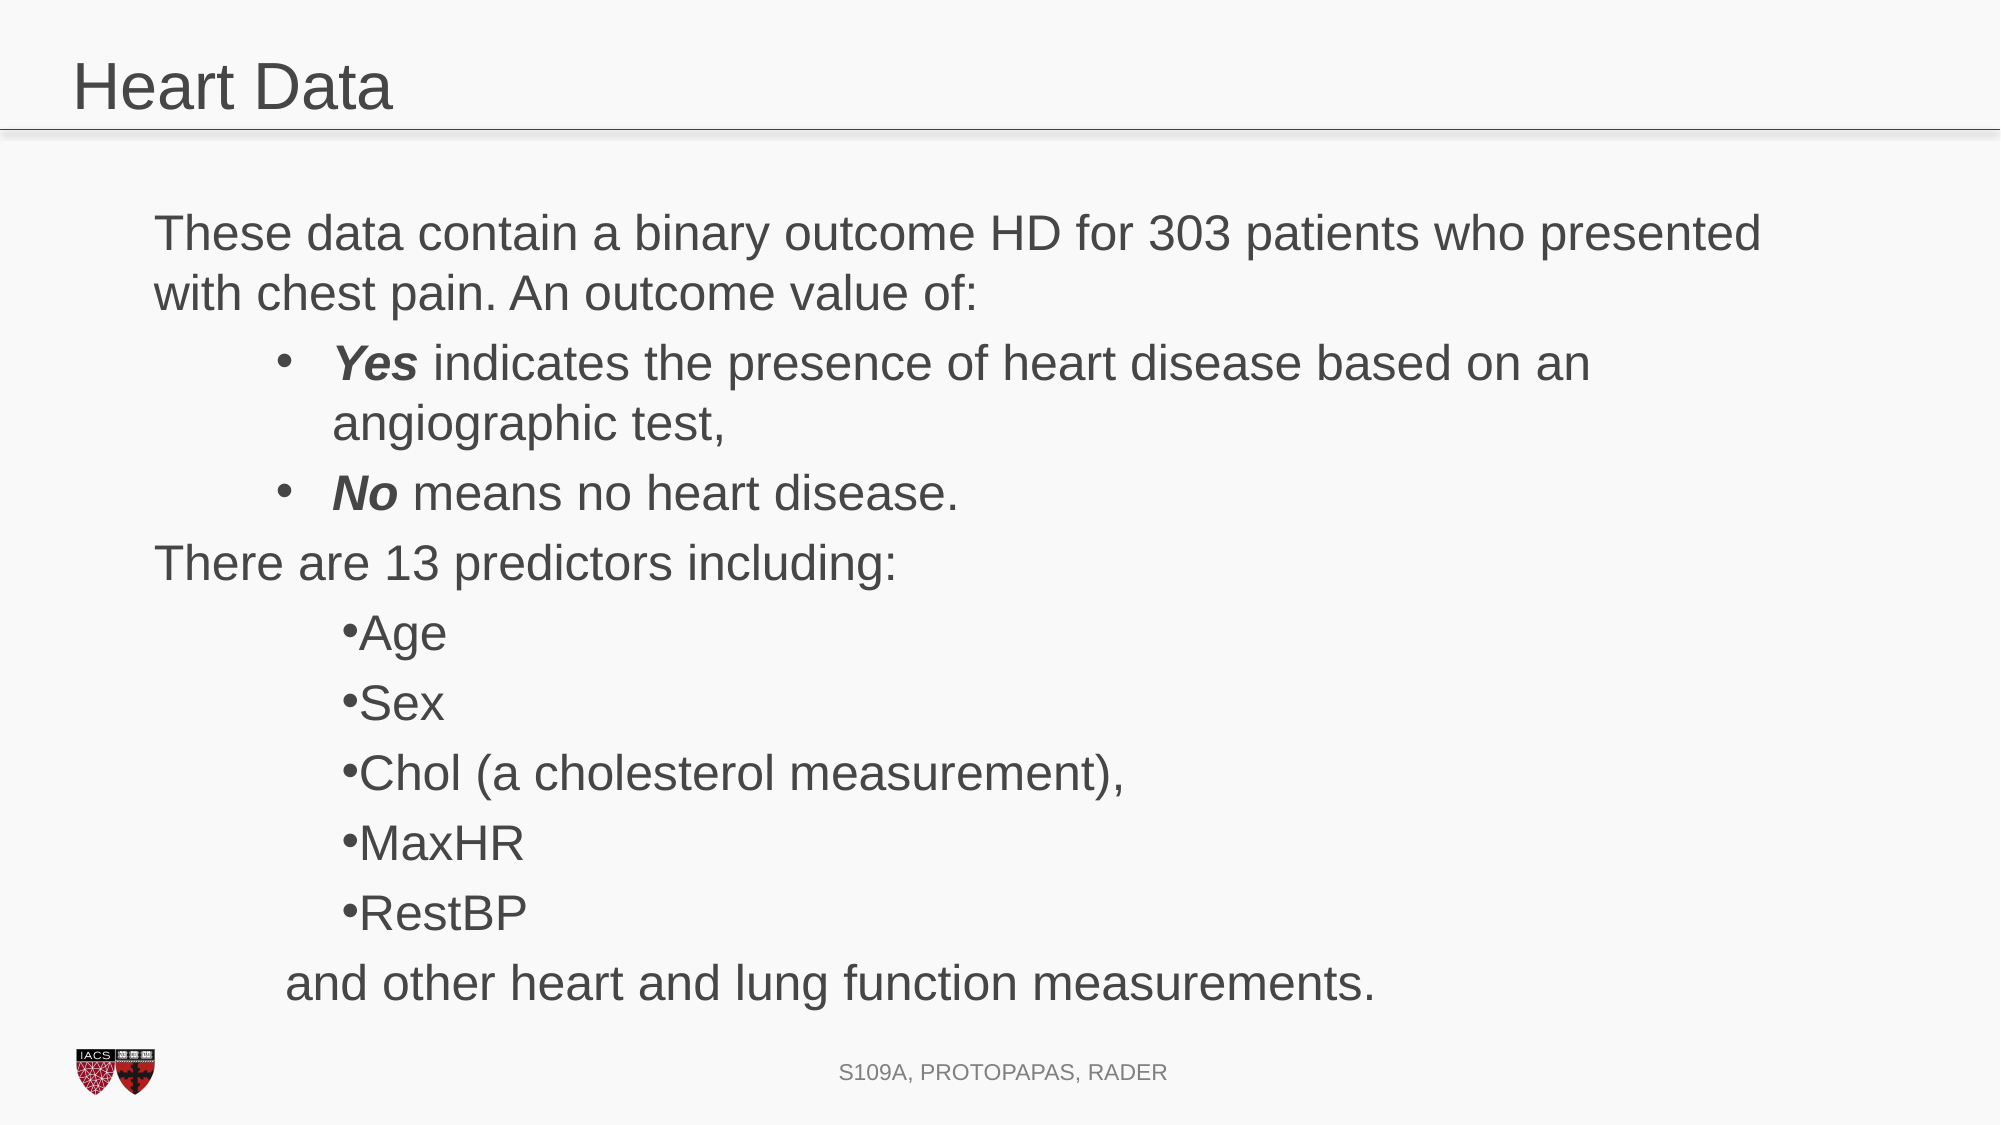

# Heart Data
These data contain a binary outcome HD for 303 patients who presented with chest pain. An outcome value of:
Yes indicates the presence of heart disease based on an angiographic test,
No means no heart disease.
There are 13 predictors including:
Age
Sex
Chol (a cholesterol measurement),
MaxHR
RestBP
and other heart and lung function measurements.